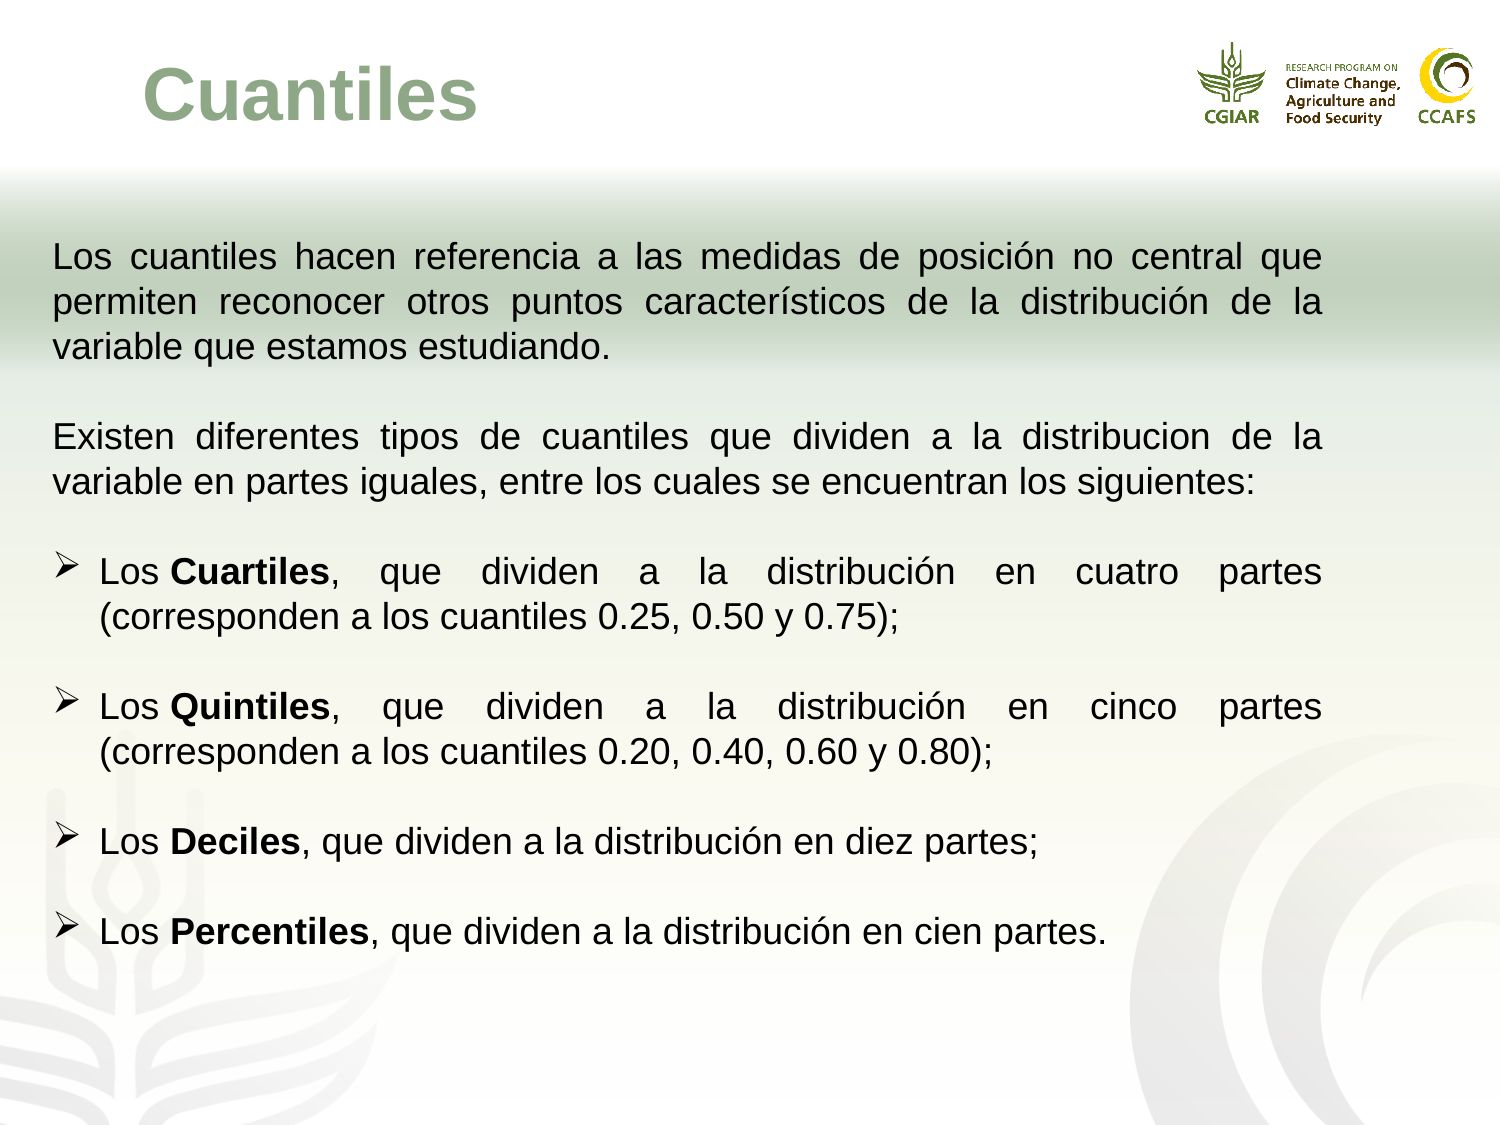

Cuantiles
Los cuantiles hacen referencia a las medidas de posición no central que permiten reconocer otros puntos característicos de la distribución de la variable que estamos estudiando.

Existen diferentes tipos de cuantiles que dividen a la distribucion de la variable en partes iguales, entre los cuales se encuentran los siguientes:

Los Cuartiles, que dividen a la distribución en cuatro partes (corresponden a los cuantiles 0.25, 0.50 y 0.75);

Los Quintiles, que dividen a la distribución en cinco partes (corresponden a los cuantiles 0.20, 0.40, 0.60 y 0.80);

Los Deciles, que dividen a la distribución en diez partes;

Los Percentiles, que dividen a la distribución en cien partes.